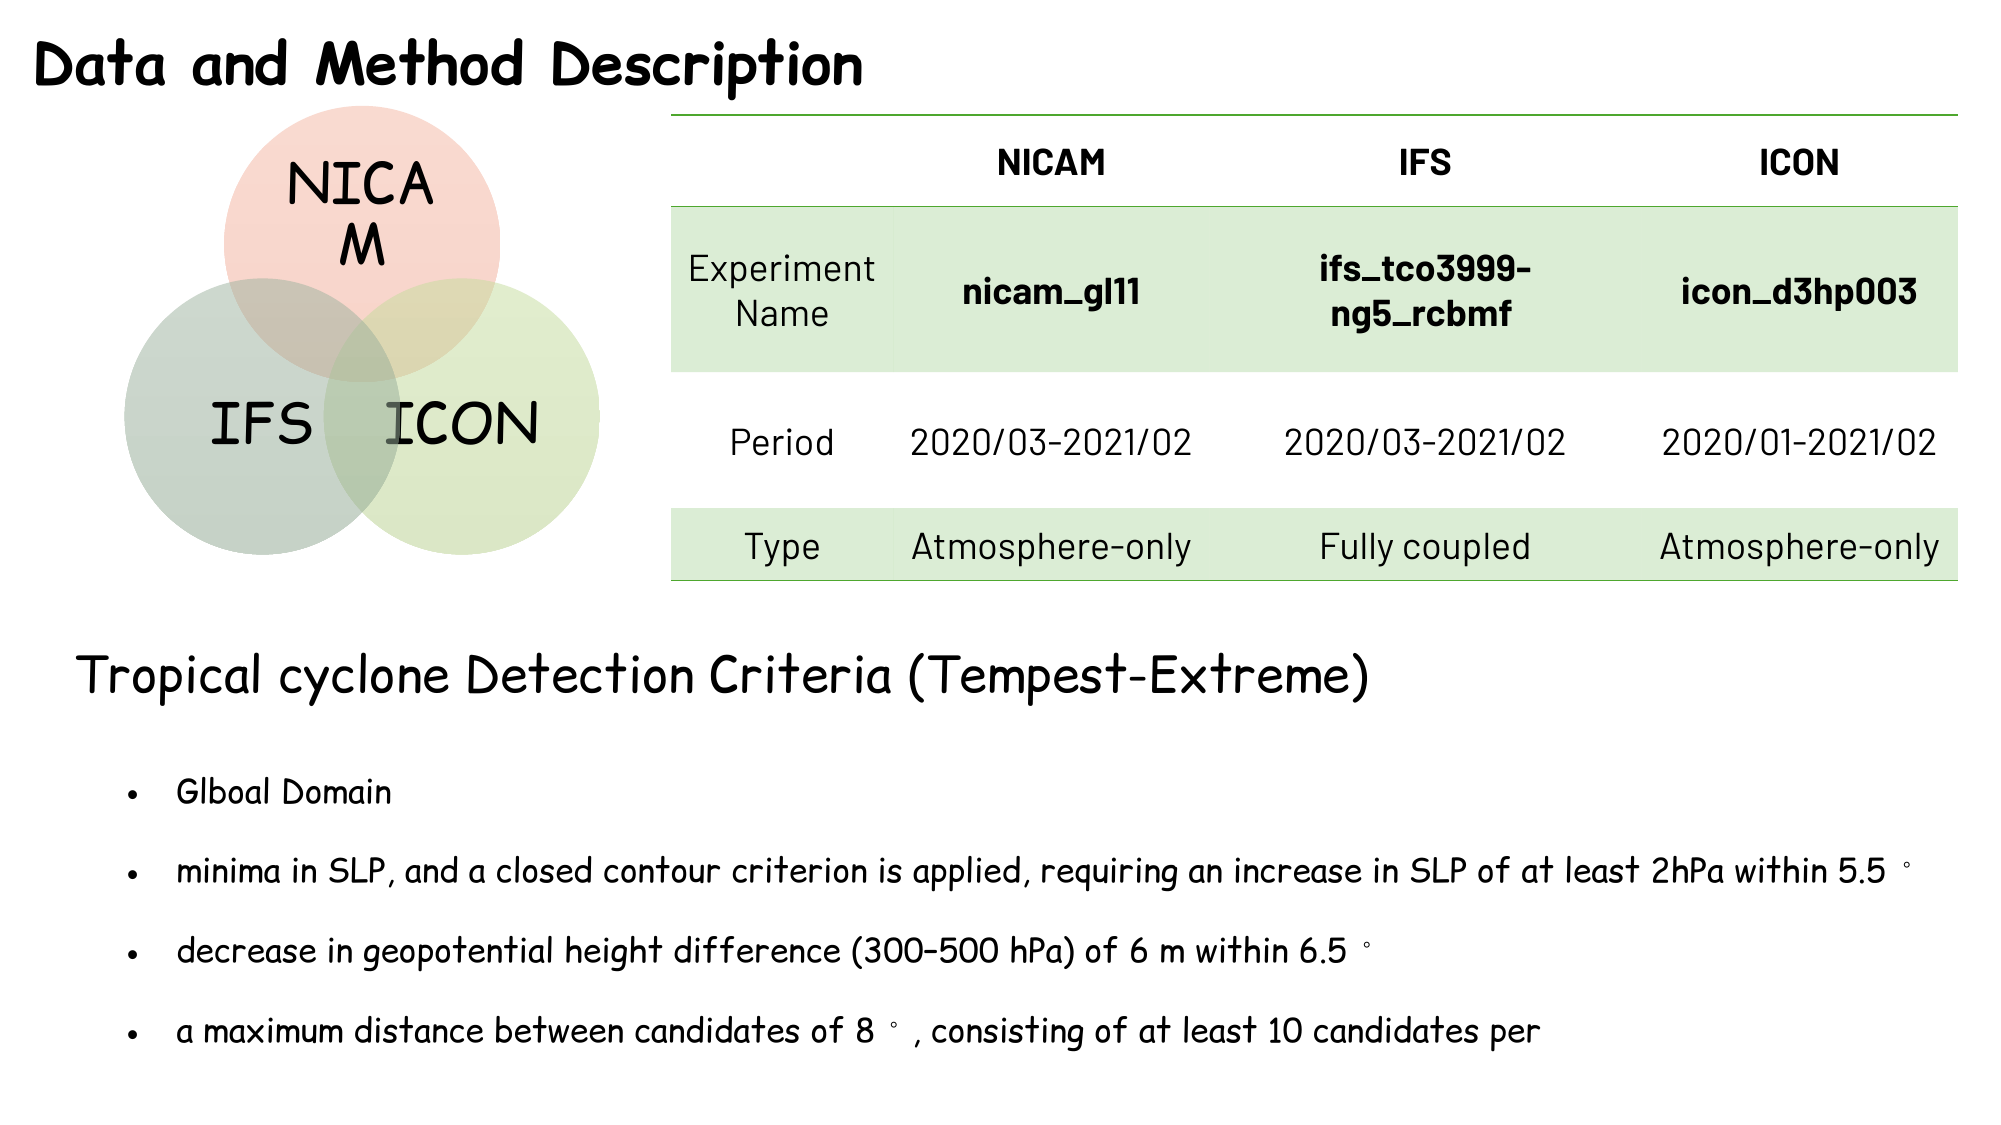

Data and Method Description
NICAM
ICON
IFS
|  | NICAM | IFS | ICON |
| --- | --- | --- | --- |
| Experiment Name | nicam\_gl11 | ifs\_tco3999-ng5\_rcbmf | icon\_d3hp003 |
| Period | 2020/03-2021/02 | 2020/03-2021/02 | 2020/01-2021/02 |
| Type | Atmosphere-only | Fully coupled | Atmosphere-only |
Tropical cyclone Detection Criteria (Tempest-Extreme)
Glboal Domain

minima in SLP, and a closed contour criterion is applied, requiring an increase in SLP of at least 2hPa within 5.5。

decrease in geopotential height difference (300–500 hPa) of 6 m within 6.5。

a maximum distance between candidates of 8。, consisting of at least 10 candidates per